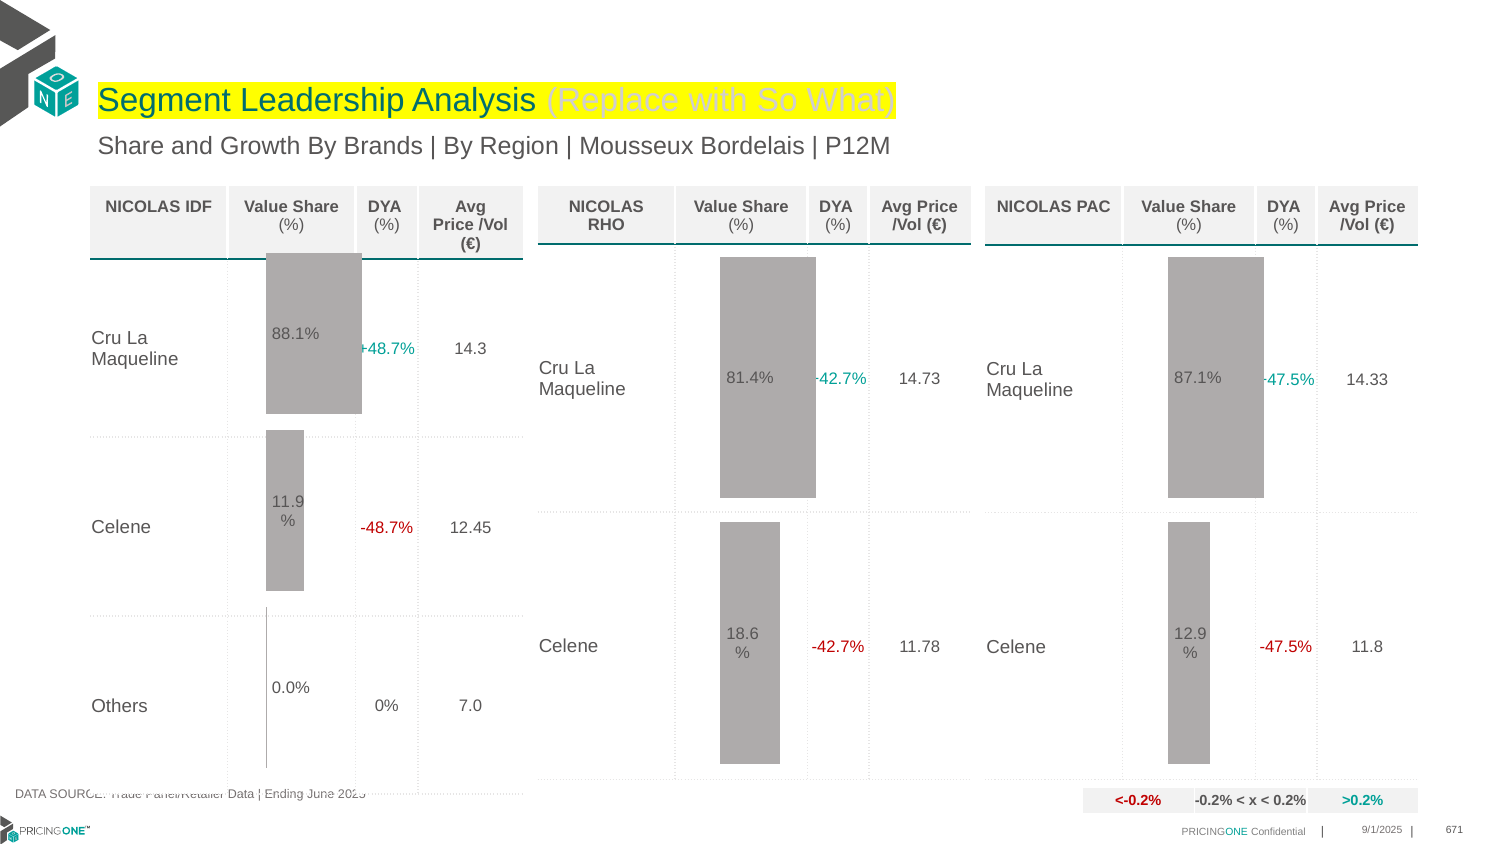

# Segment Leadership Analysis (Replace with So What)
Share and Growth By Brands | By Region | Mousseux Bordelais | P12M
| NICOLAS RHO | Value Share (%) | DYA (%) | Avg Price /Vol (€) |
| --- | --- | --- | --- |
| Cru La Maqueline |  | +42.7% | 14.73 |
| Celene |  | -42.7% | 11.78 |
| NICOLAS IDF | Value Share (%) | DYA (%) | Avg Price /Vol (€) |
| --- | --- | --- | --- |
| Cru La Maqueline |  | +48.7% | 14.3 |
| Celene |  | -48.7% | 12.45 |
| Others |  | 0% | 7.0 |
| NICOLAS PAC | Value Share (%) | DYA (%) | Avg Price /Vol (€) |
| --- | --- | --- | --- |
| Cru La Maqueline |  | +47.5% | 14.33 |
| Celene |  | -47.5% | 11.8 |

### Chart

| Category | Mousseux Bordelais | NICOLAS IDF |
|---|---|
|  | 0.8810713037758731 |

### Chart

| Category | Mousseux Bordelais | NICOLAS RHO |
|---|---|
|  | 0.8144907245362268 |

### Chart

| Category | Mousseux Bordelais | NICOLAS PAC |
|---|---|
|  | 0.8706199460916442 |
DATA SOURCE: Trade Panel/Retailer Data | Ending June 2025
| <-0.2% | -0.2% < x < 0.2% | >0.2% |
| --- | --- | --- |

9/1/2025
671